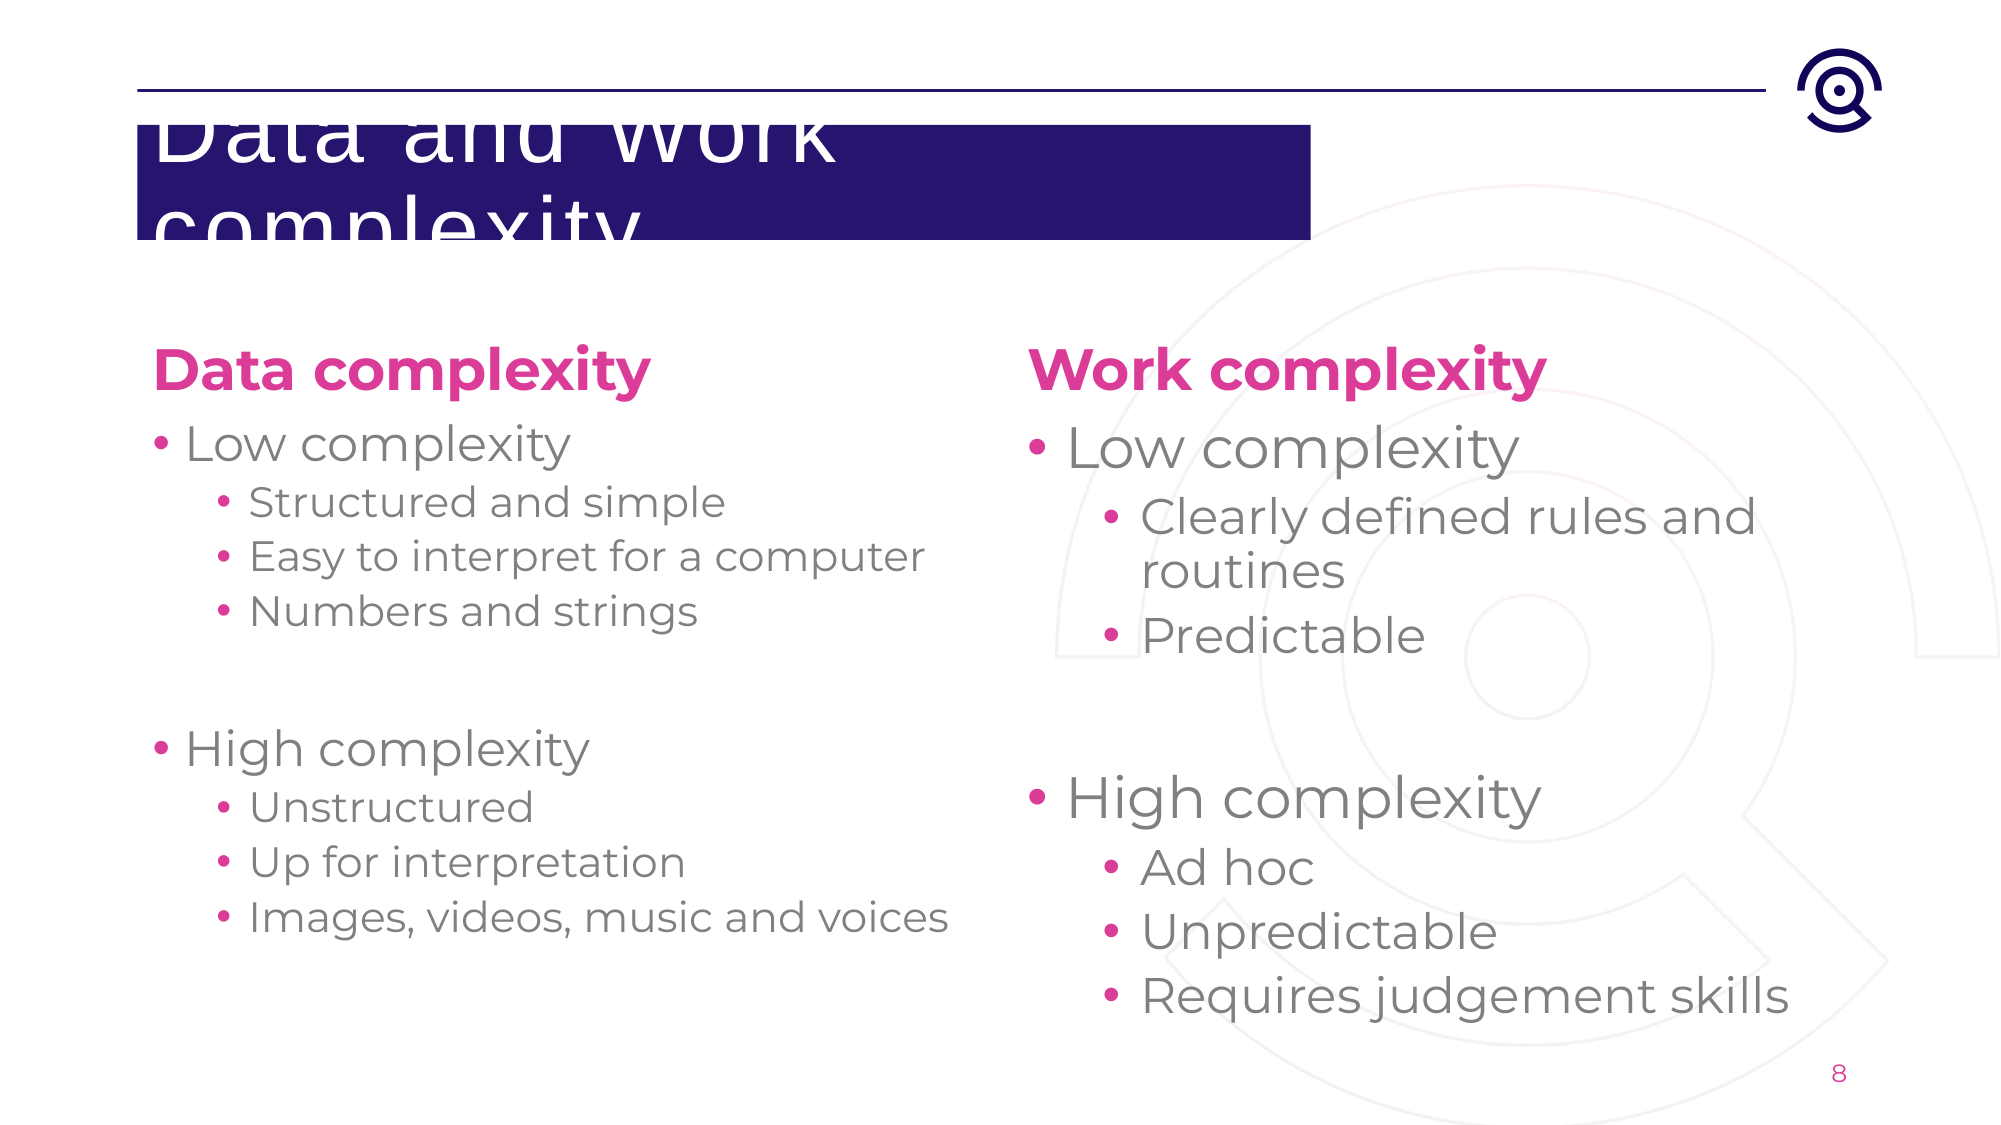

# Data and Work complexity
Data complexity
Work complexity
Low complexity
Structured and simple
Easy to interpret for a computer
Numbers and strings

High complexity
Unstructured
Up for interpretation
Images, videos, music and voices
Low complexity
Clearly defined rules and routines
Predictable

High complexity
Ad hoc
Unpredictable
Requires judgement skills
8